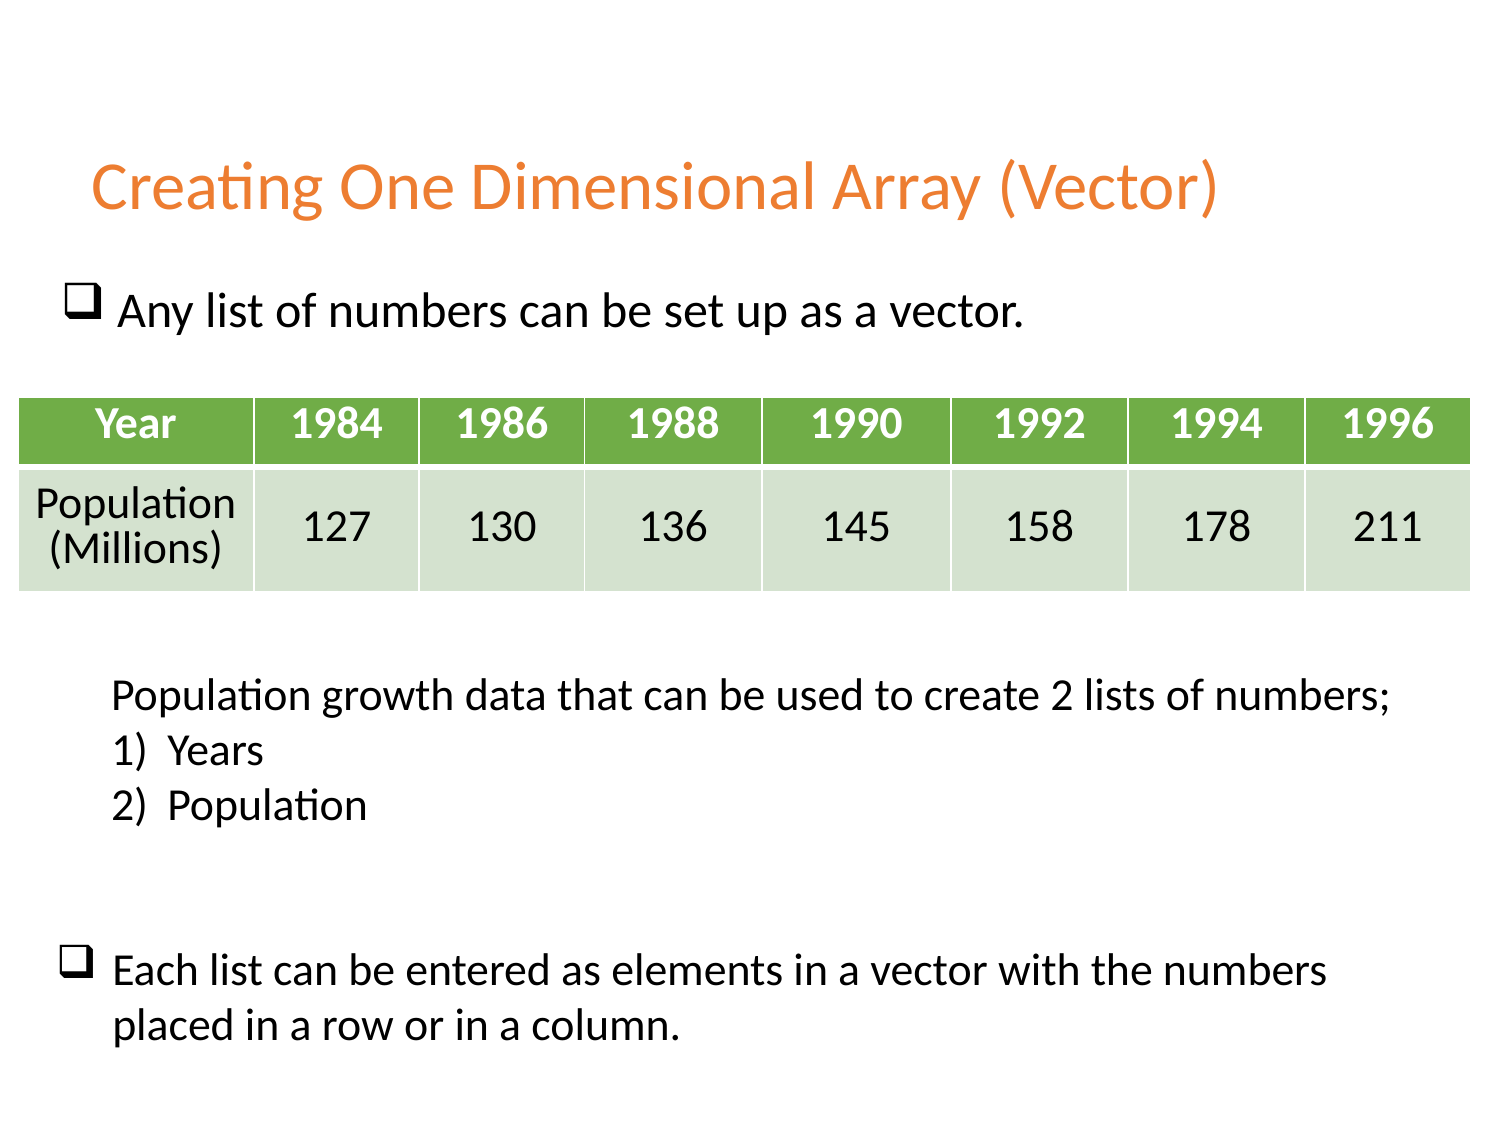

# Creating One Dimensional Array (Vector)
Any list of numbers can be set up as a vector.
| Year | 1984 | 1986 | 1988 | 1990 | 1992 | 1994 | 1996 |
| --- | --- | --- | --- | --- | --- | --- | --- |
| Population (Millions) | 127 | 130 | 136 | 145 | 158 | 178 | 211 |
Population growth data that can be used to create 2 lists of numbers;
Years
Population
Each list can be entered as elements in a vector with the numbers placed in a row or in a column.